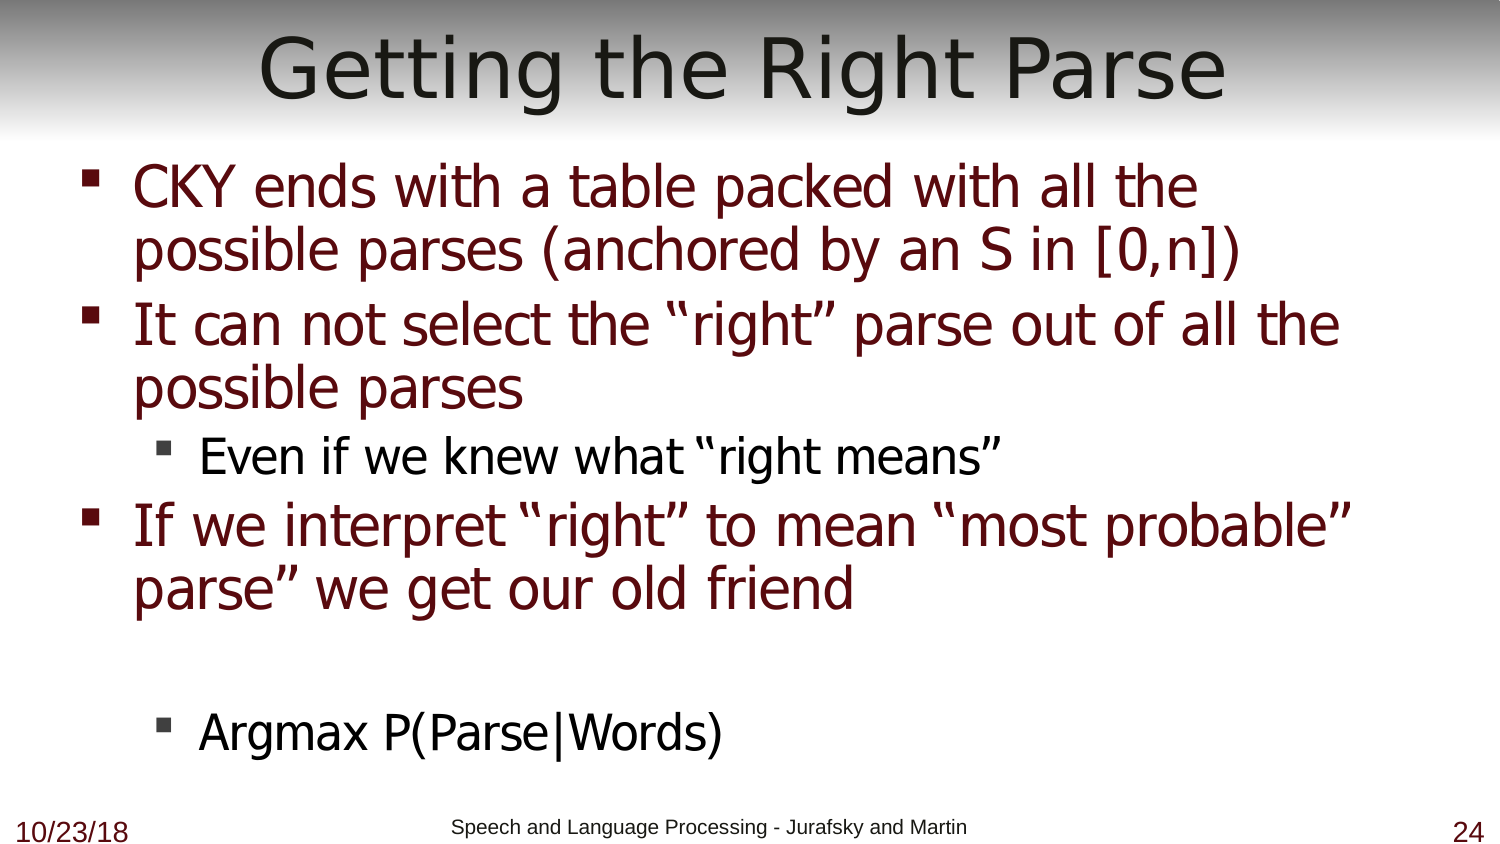

# Getting the Right Parse
CKY ends with a table packed with all the possible parses (anchored by an S in [0,n])
It can not select the “right” parse out of all the possible parses
Even if we knew what “right means”
If we interpret “right” to mean “most probable” parse” we get our old friend

Argmax P(Parse|Words)

10/23/18
                                         Speech and Language Processing - Jurafsky and Martin
24